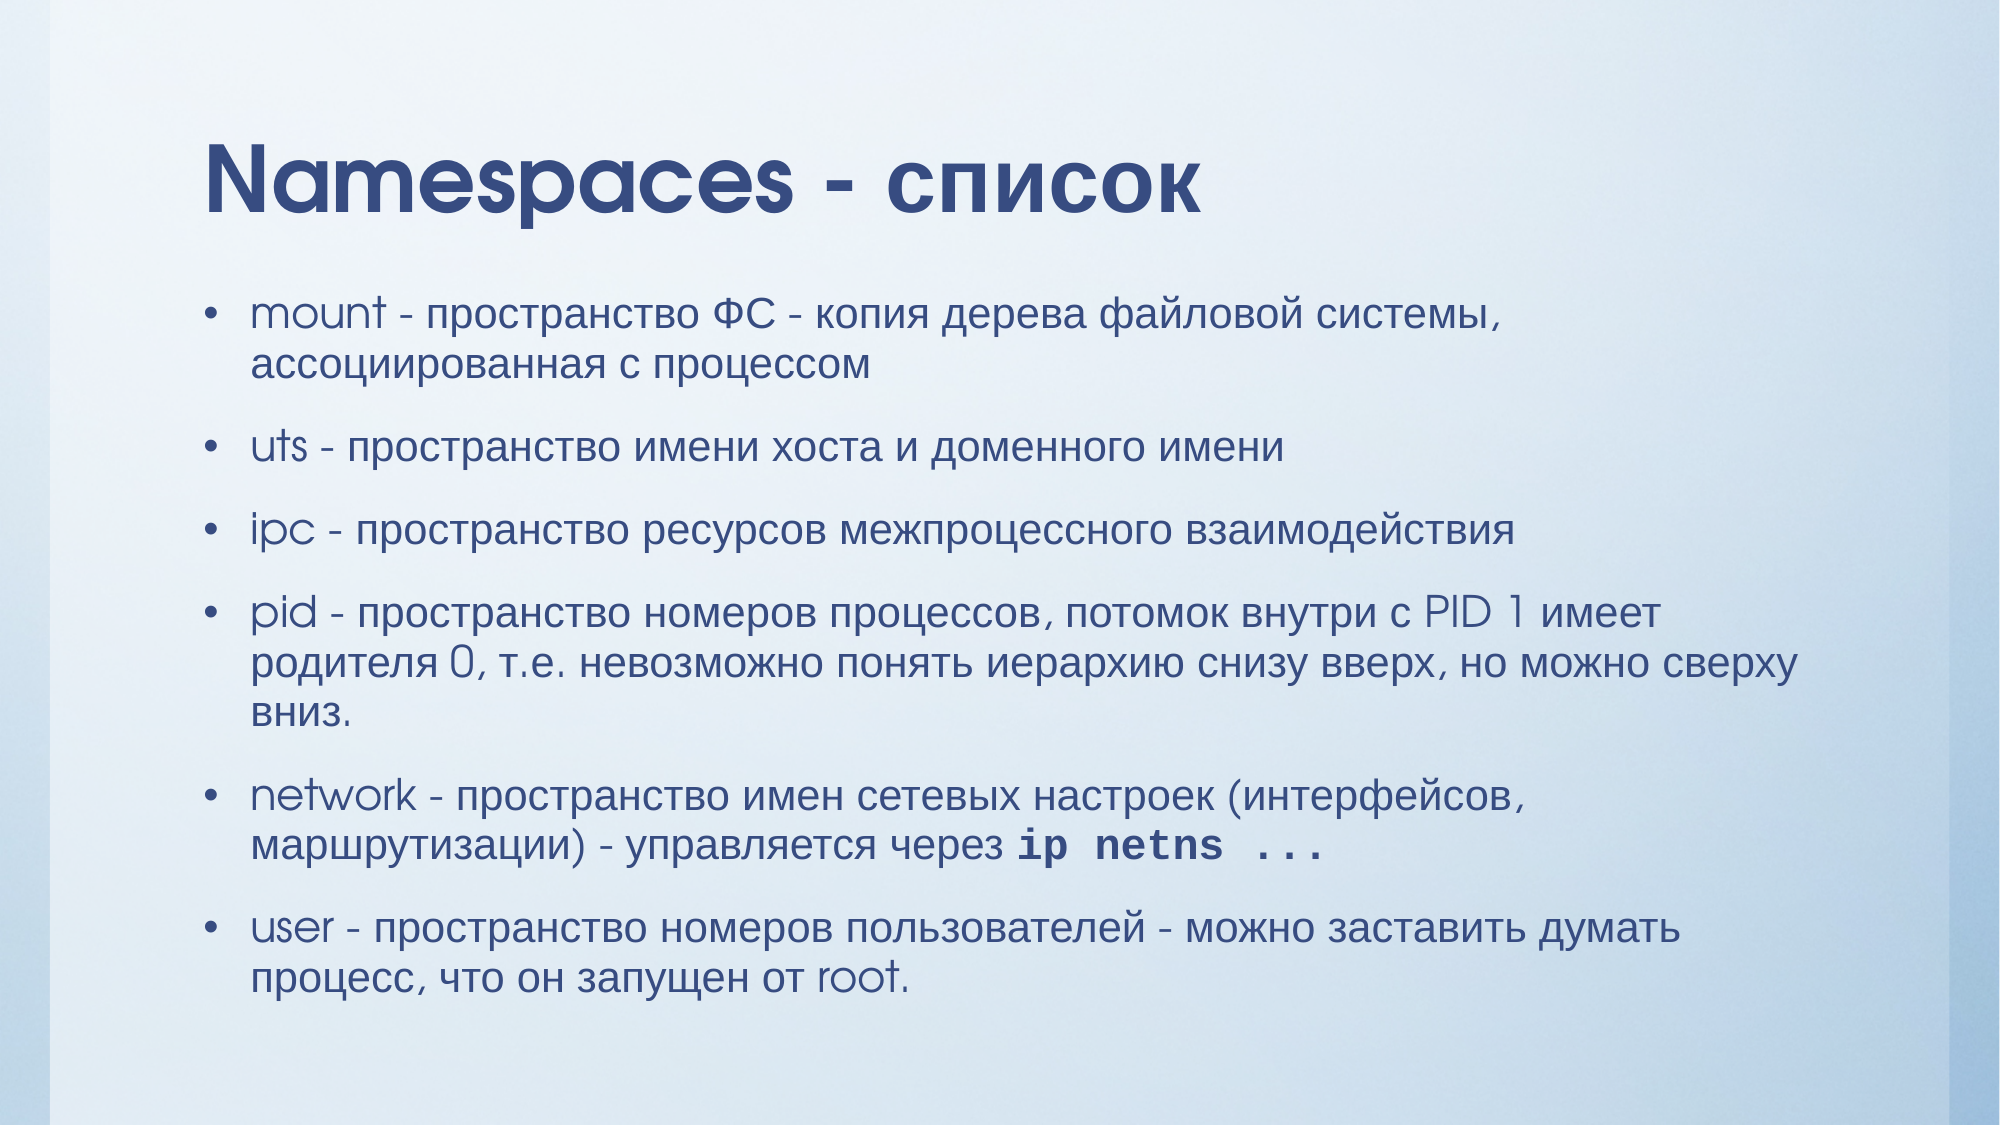

# Namespaces - список
mount - пространство ФС - копия дерева файловой системы, ассоциированная с процессом
uts - пространство имени хоста и доменного имени
ipc - пространство ресурсов межпроцессного взаимодействия
pid - пространство номеров процессов, потомок внутри с PID 1 имеет родителя 0, т.е. невозможно понять иерархию снизу вверх, но можно сверху вниз.
network - пространство имен сетевых настроек (интерфейсов, маршрутизации) - управляется через ip netns ...
user - пространство номеров пользователей - можно заставить думать процесс, что он запущен от root.